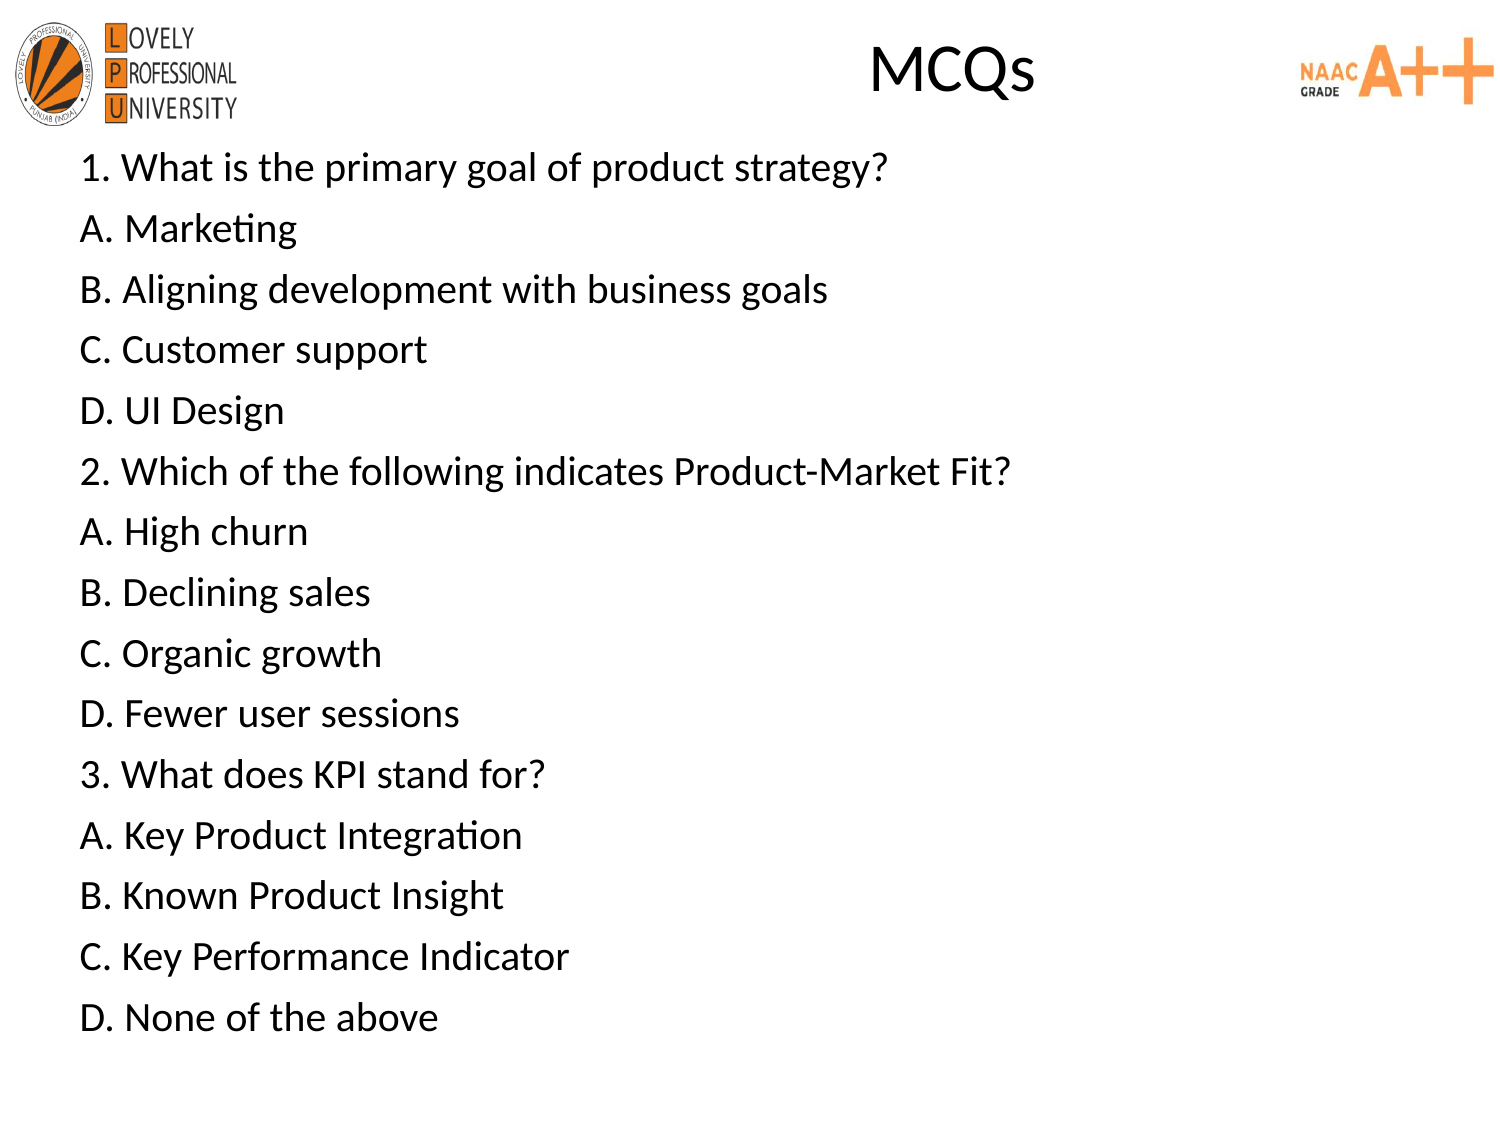

# MCQs
1. What is the primary goal of product strategy?
A. Marketing
B. Aligning development with business goals
C. Customer support
D. UI Design
2. Which of the following indicates Product-Market Fit?
A. High churn
B. Declining sales
C. Organic growth
D. Fewer user sessions
3. What does KPI stand for?
A. Key Product Integration
B. Known Product Insight
C. Key Performance Indicator
D. None of the above